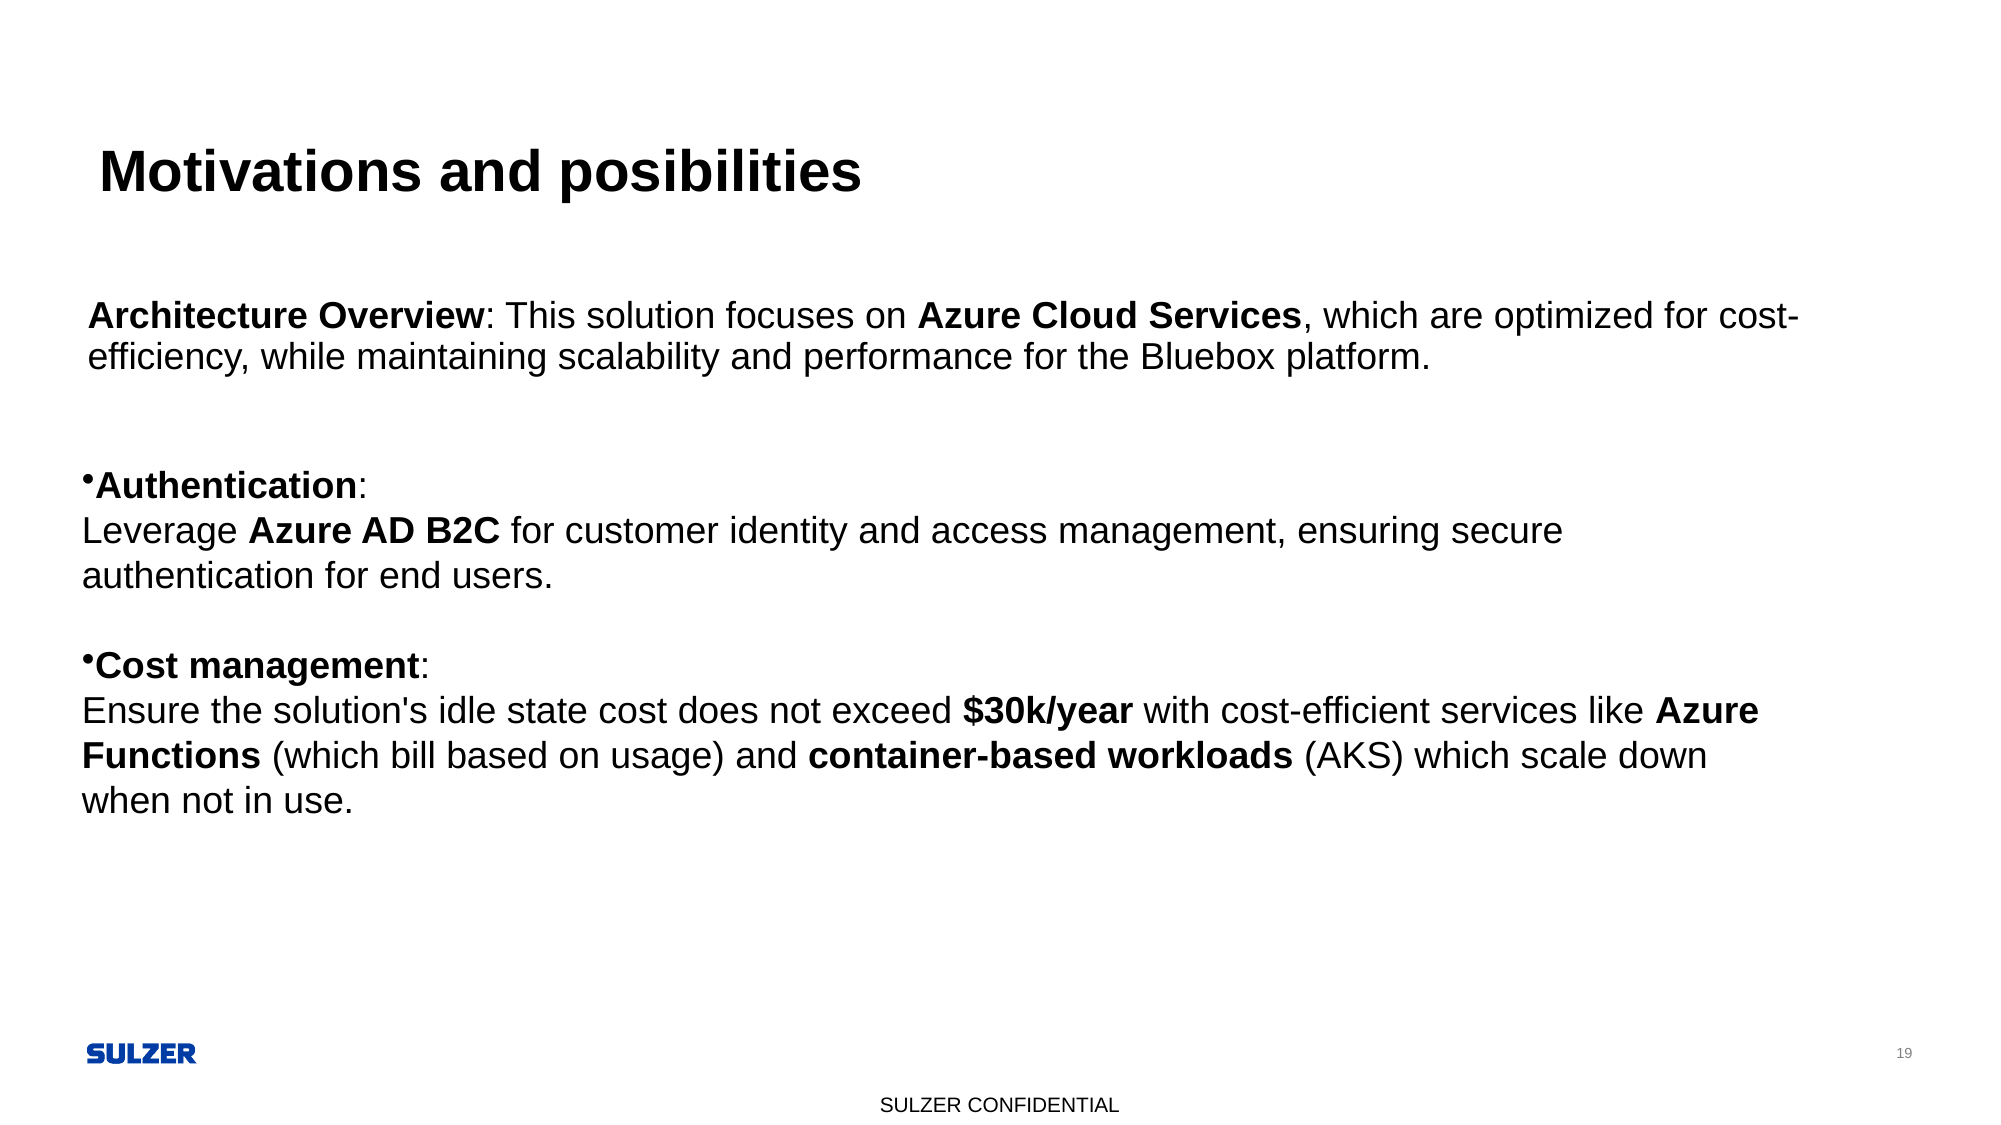

Authentication:
Leverage Azure AD B2C for customer identity and access management, ensuring secure authentication for end users.

Cost management:
Ensure the solution's idle state cost does not exceed $30k/year with cost-efficient services like Azure Functions (which bill based on usage) and container-based workloads (AKS) which scale down when not in use.

# Motivations and posibilities
Architecture Overview: This solution focuses on Azure Cloud Services, which are optimized for cost-efficiency, while maintaining scalability and performance for the Bluebox platform.

19